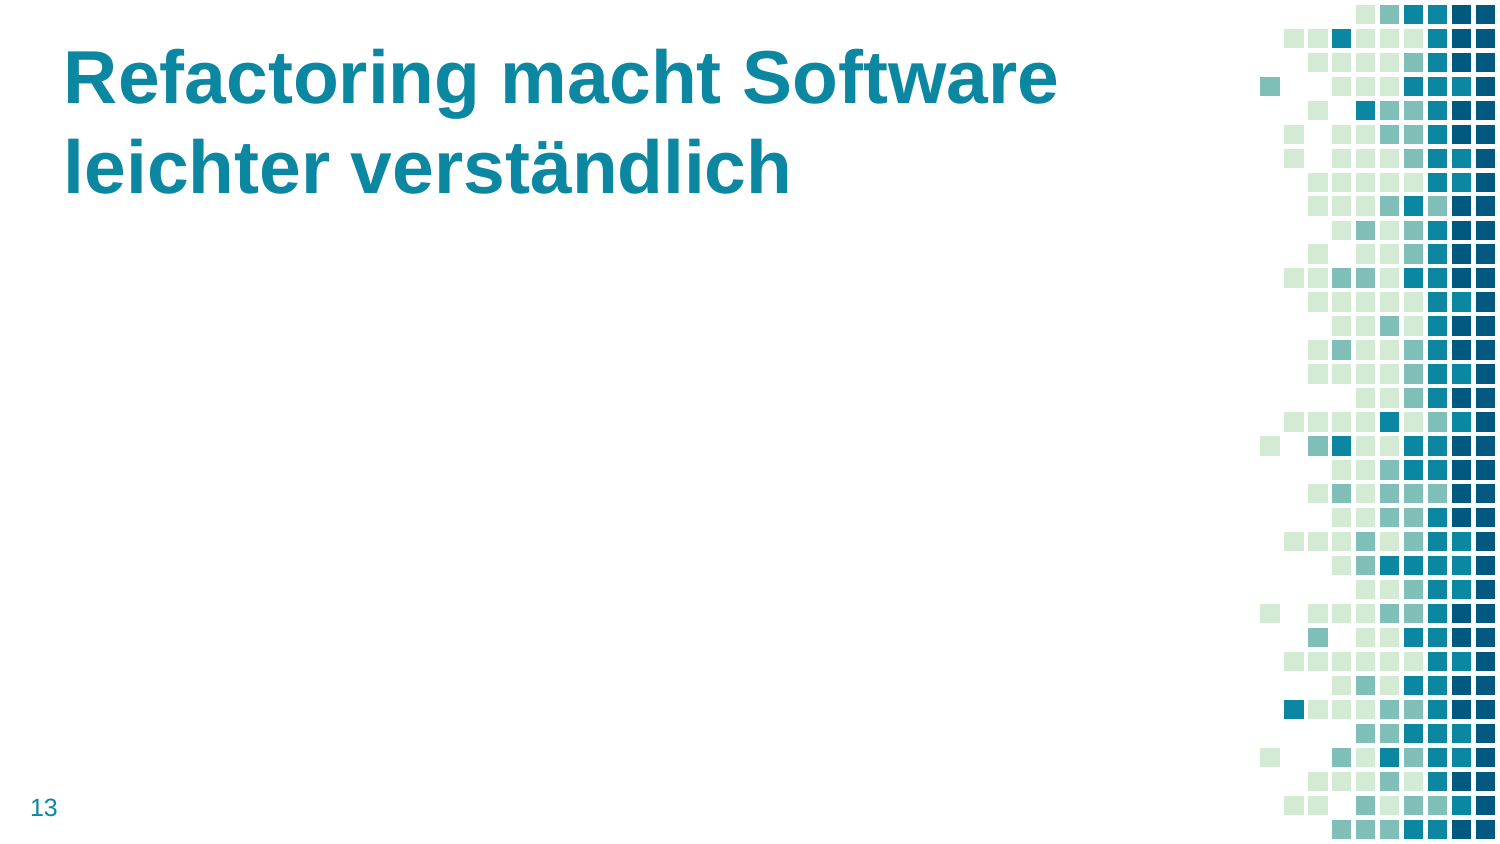

# Refactoring macht Software leichter verständlich

13